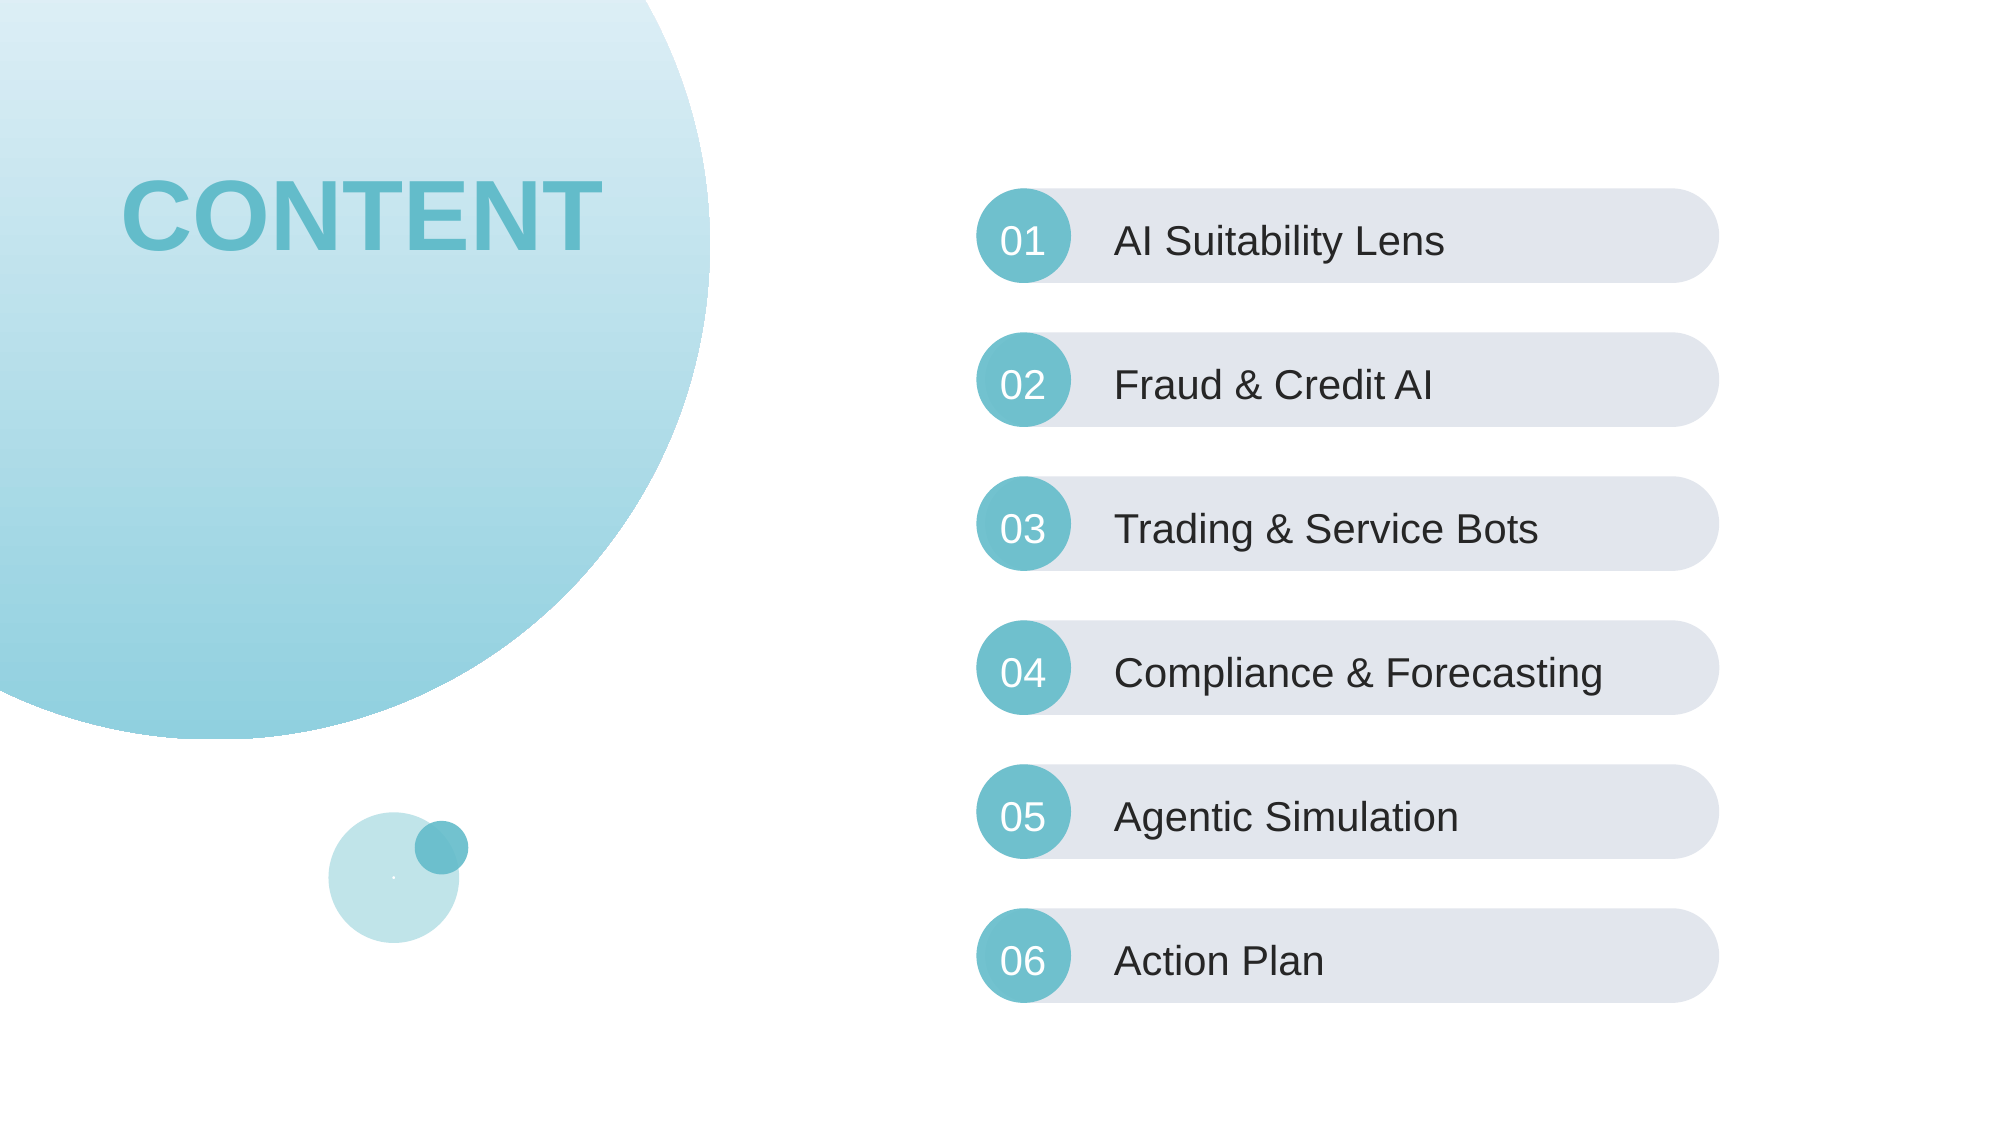

CONTENT

01
AI Suitability Lens

02
Fraud & Credit AI

03
Trading & Service Bots

04
Compliance & Forecasting

05
Agentic Simulation

06
Action Plan